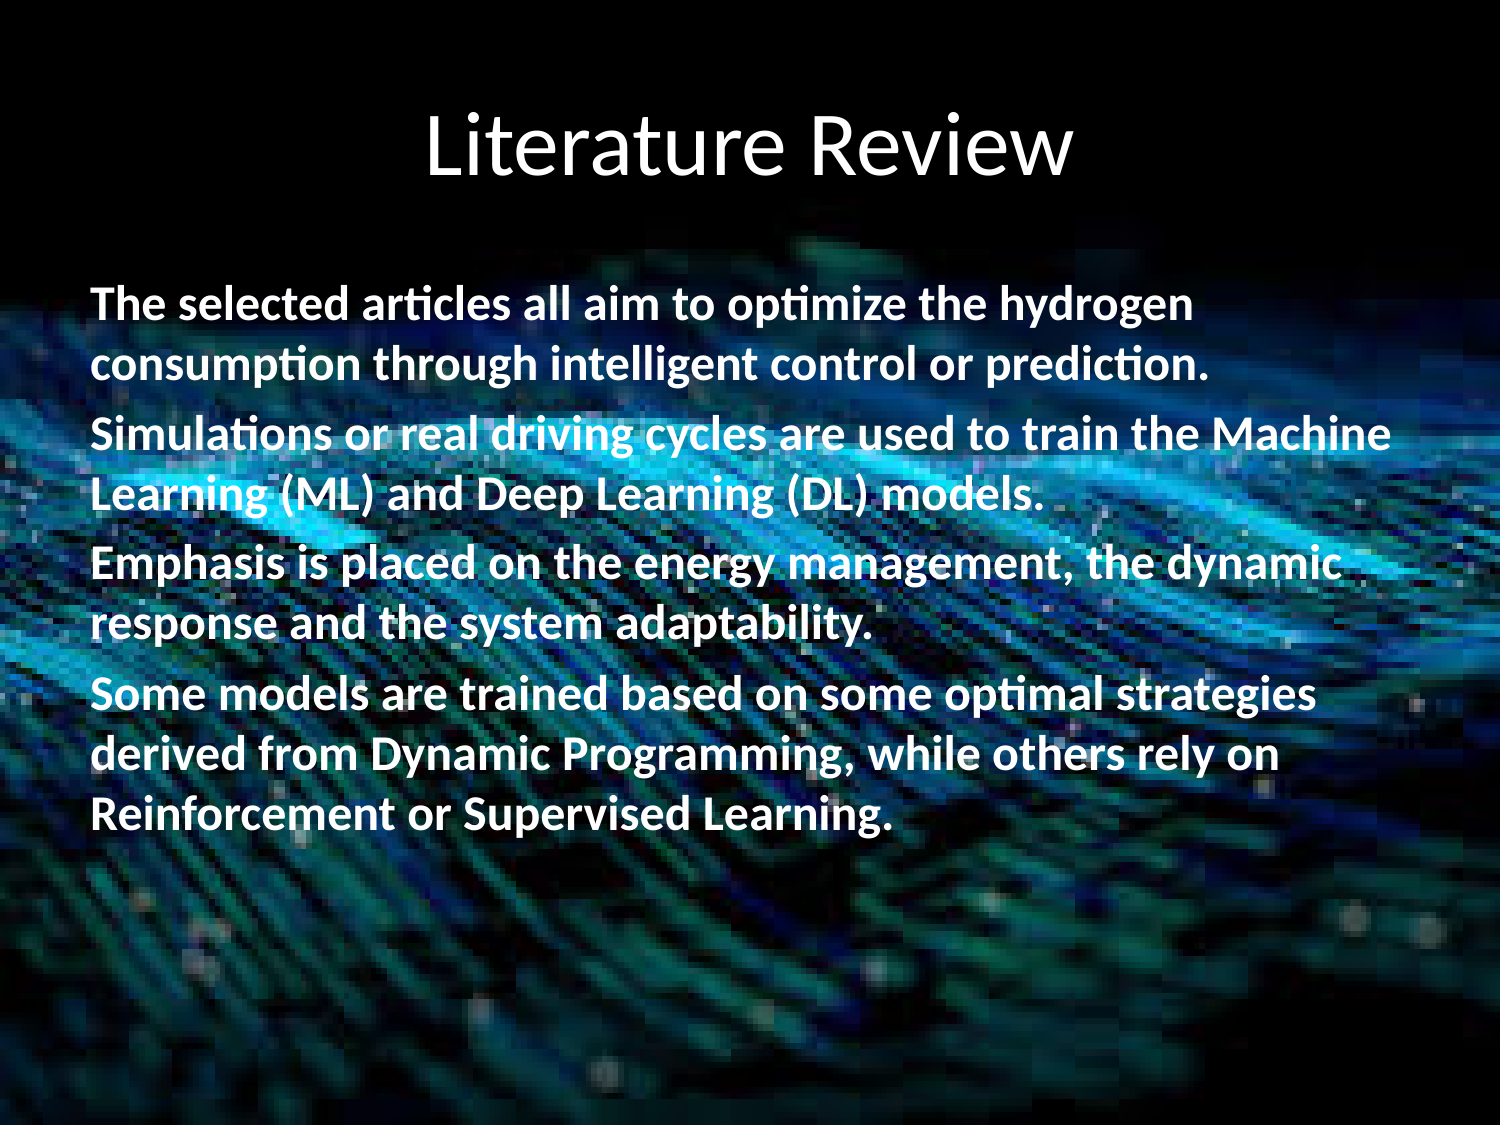

# Literature Review
The selected articles all aim to optimize the hydrogen consumption through intelligent control or prediction.
Simulations or real driving cycles are used to train the Machine Learning (ML) and Deep Learning (DL) models.
Emphasis is placed on the energy management, the dynamic response and the system adaptability.
Some models are trained based on some optimal strategies derived from Dynamic Programming, while others rely on Reinforcement or Supervised Learning.